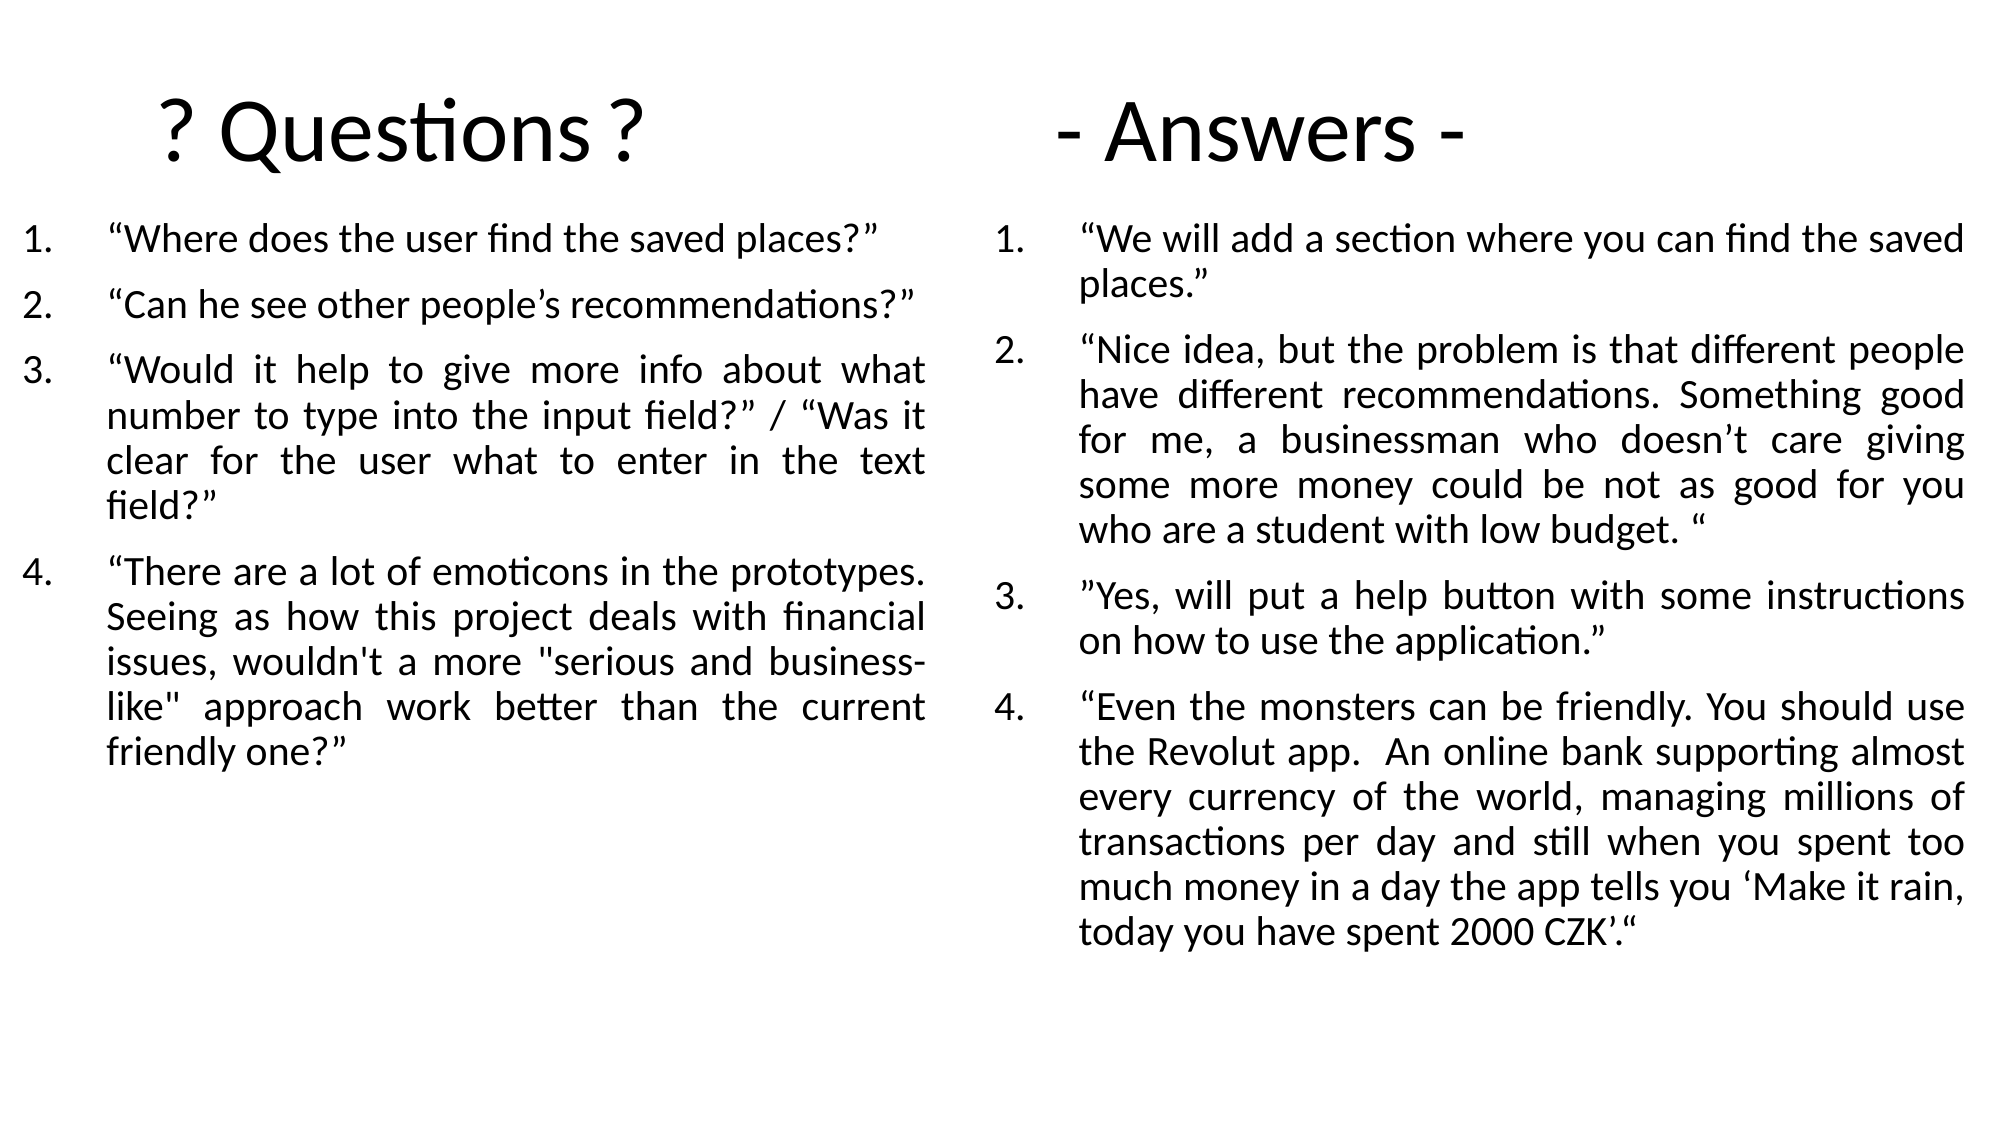

# ? Questions	?			- Answers -
“Where does the user find the saved places?”
“Can he see other people’s recommendations?”
“Would it help to give more info about what number to type into the input field?” / “Was it clear for the user what to enter in the text field?”
“There are a lot of emoticons in the prototypes. Seeing as how this project deals with financial issues, wouldn't a more "serious and business-like" approach work better than the current friendly one?”

“We will add a section where you can find the saved places.”
“Nice idea, but the problem is that different people have different recommendations. Something good for me, a businessman who doesn’t care giving some more money could be not as good for you who are a student with low budget. “
”Yes, will put a help button with some instructions on how to use the application.”
“Even the monsters can be friendly. You should use the Revolut app.  An online bank supporting almost every currency of the world, managing millions of transactions per day and still when you spent too much money in a day the app tells you ‘Make it rain, today you have spent 2000 CZK’.“